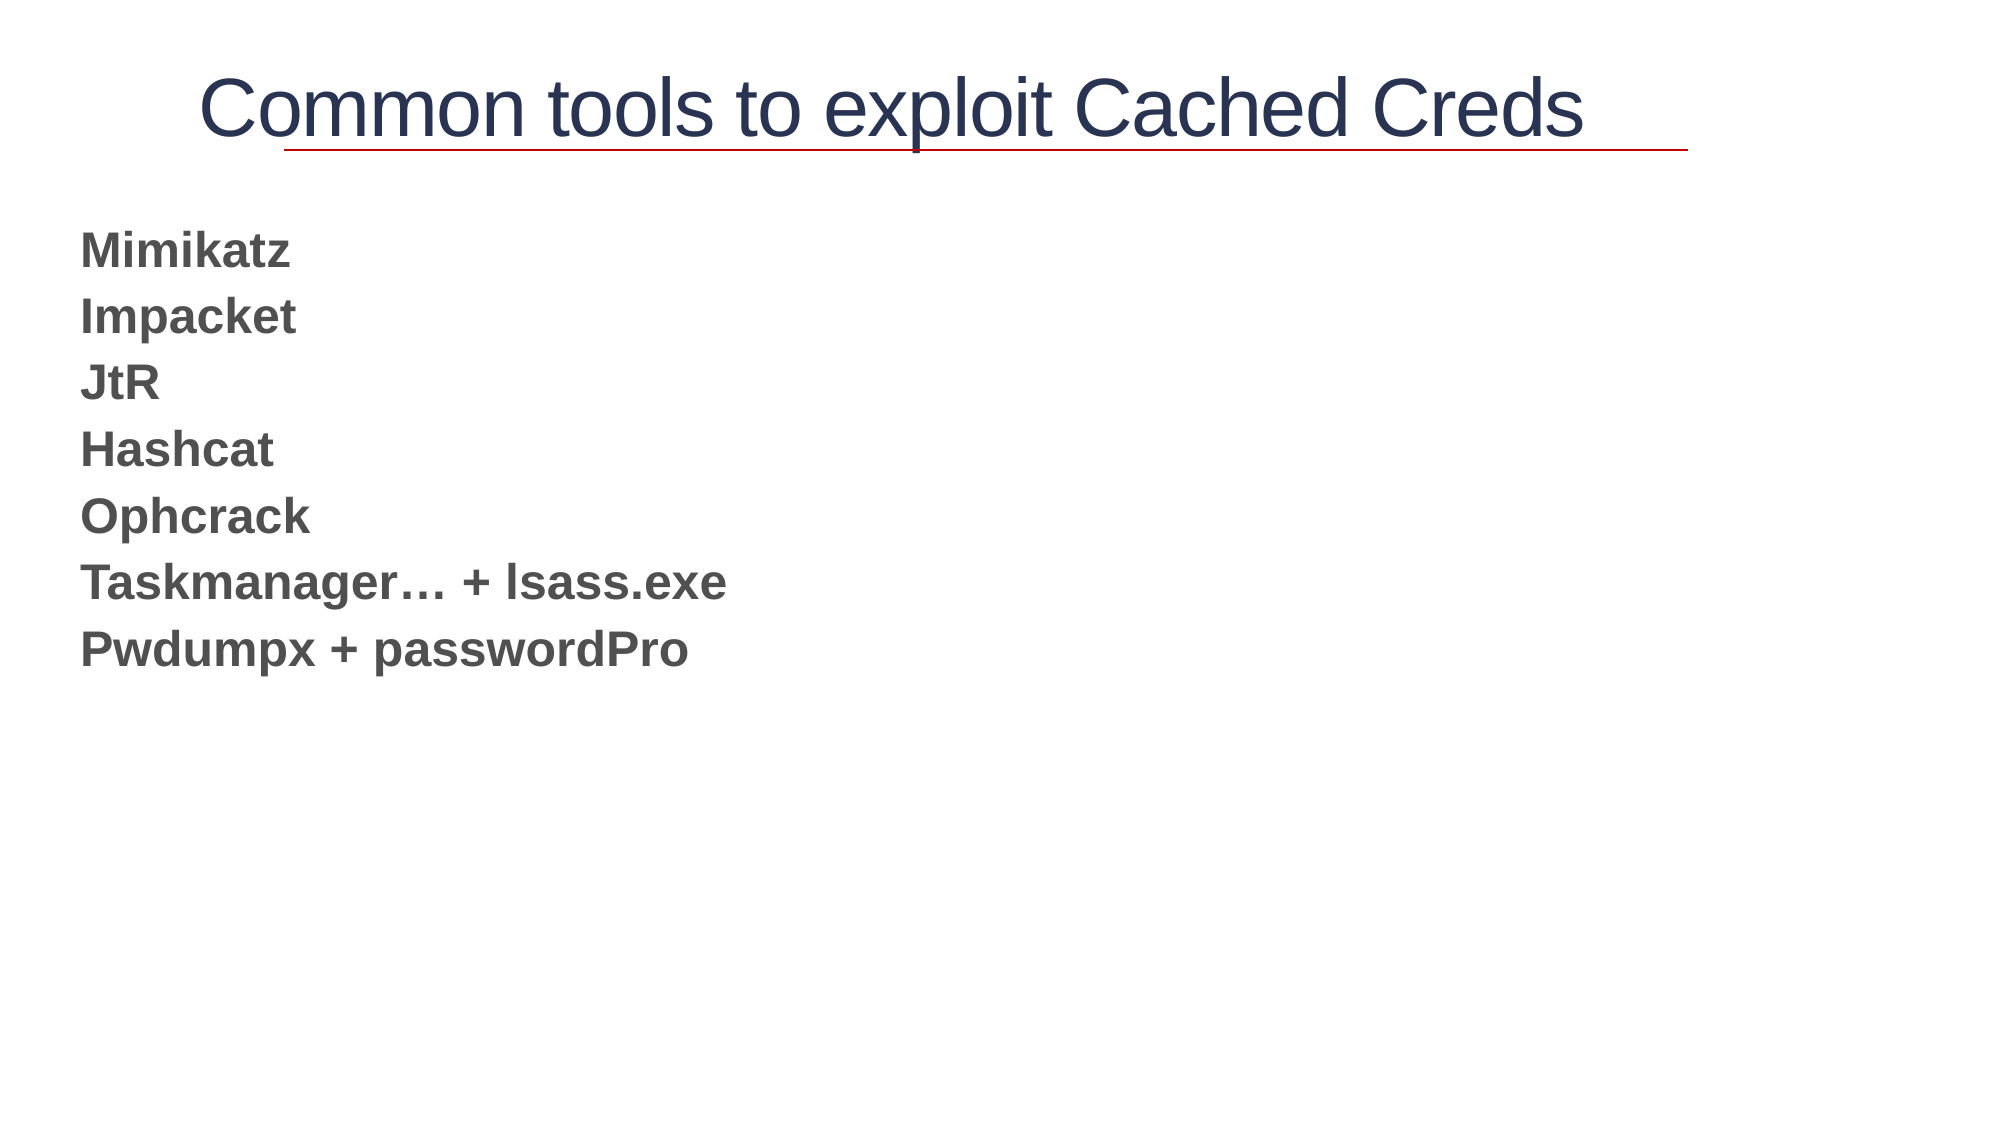

# Common tools to exploit Cached Creds
Mimikatz
Impacket
JtR
Hashcat
Ophcrack
Taskmanager… + lsass.exe
Pwdumpx + passwordPro